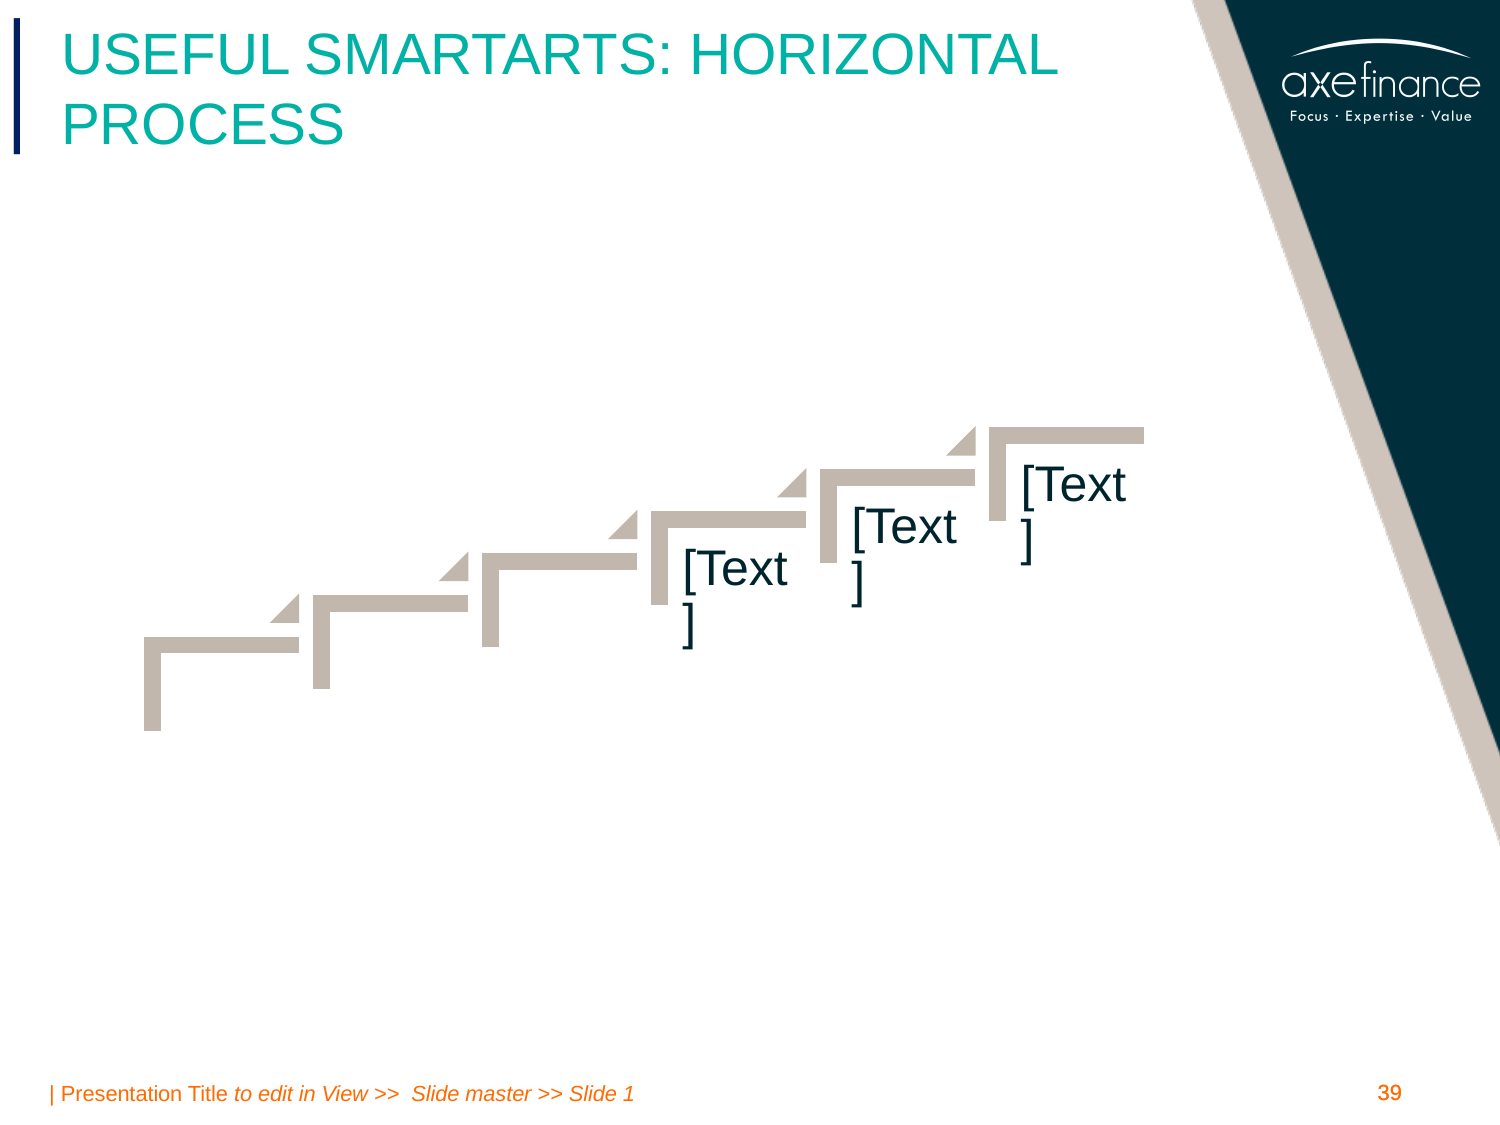

# Useful Smartarts: Horizontal Process

[Text]
[Text]
[Text]